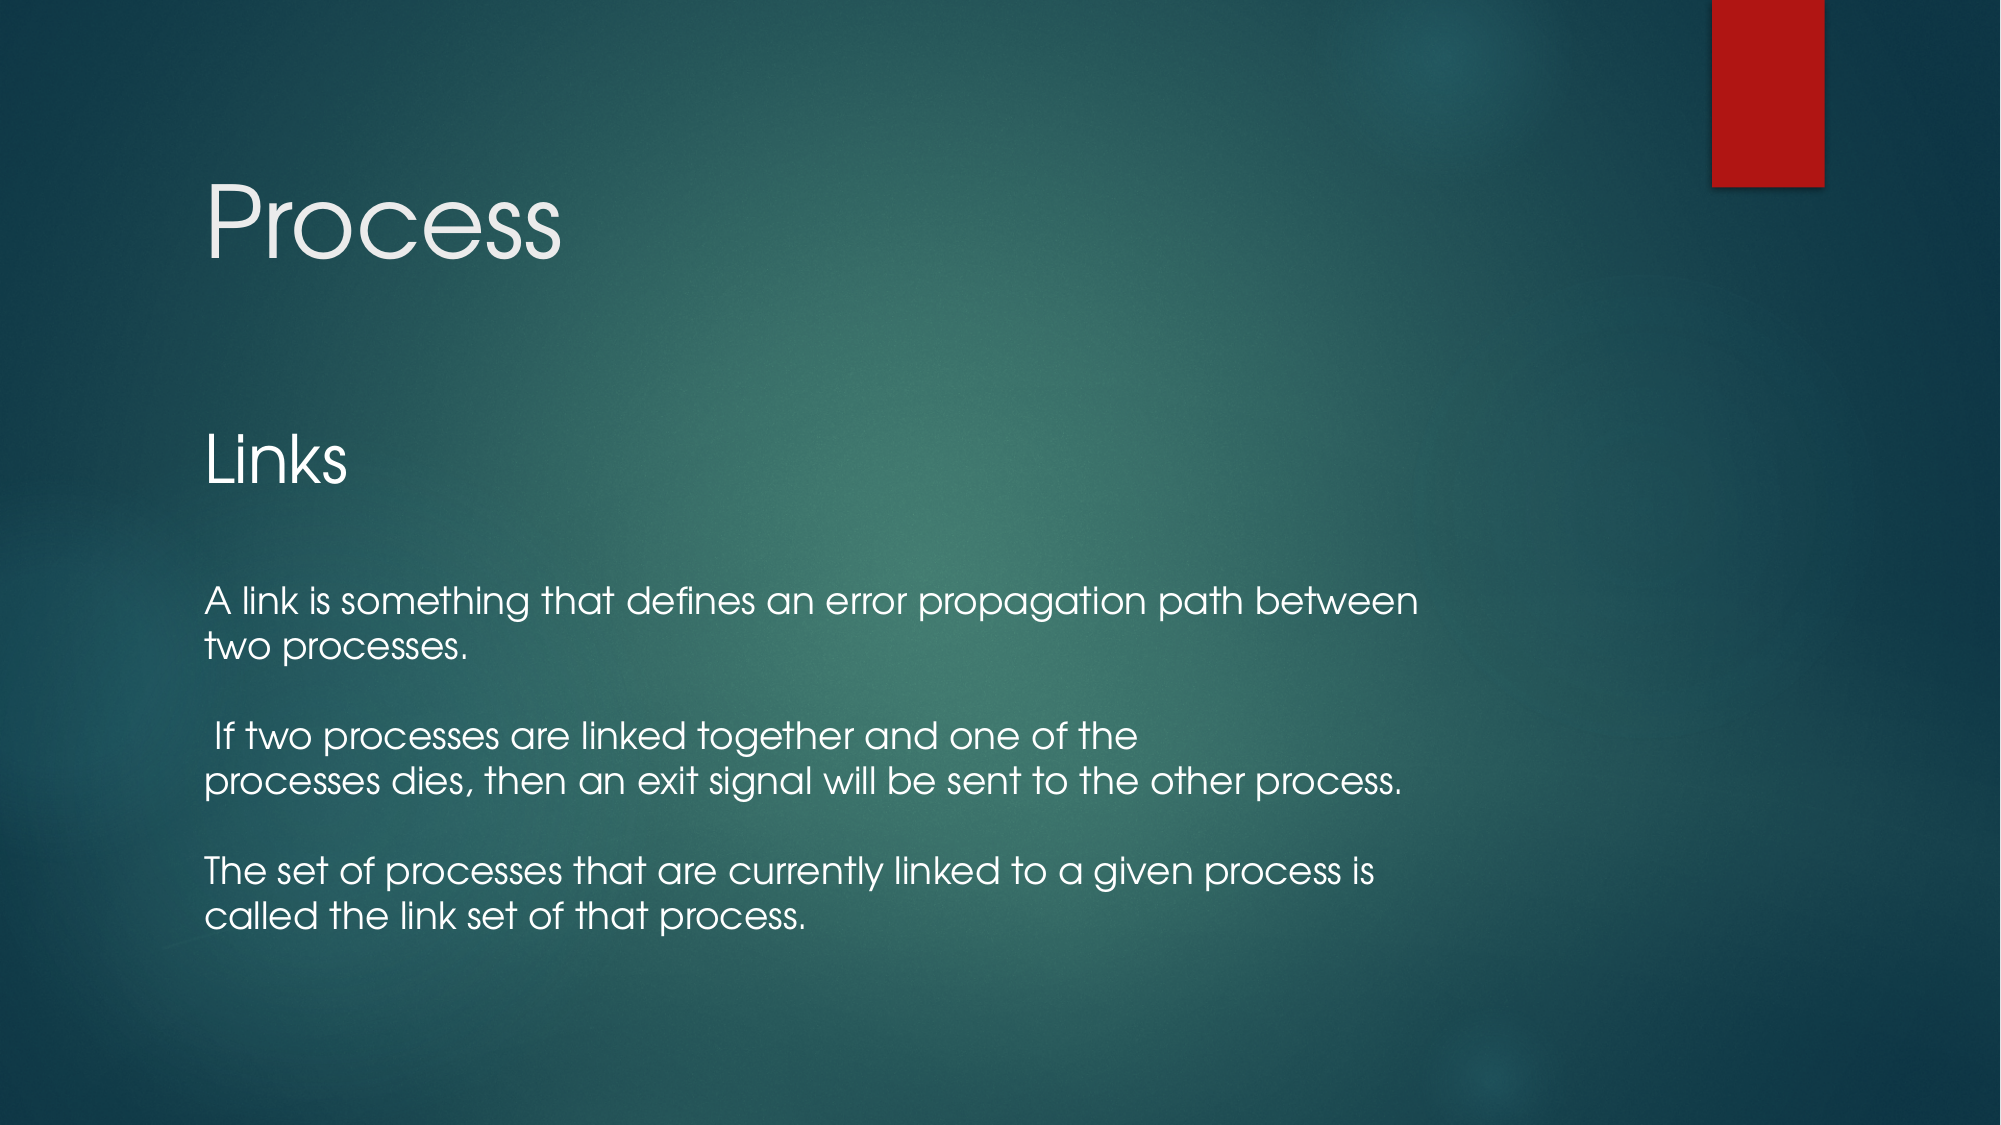

# Process

Links

A link is something that defines an error propagation path between
two processes.

 If two processes are linked together and one of the
processes dies, then an exit signal will be sent to the other process.

The set of processes that are currently linked to a given process is
called the link set of that process.